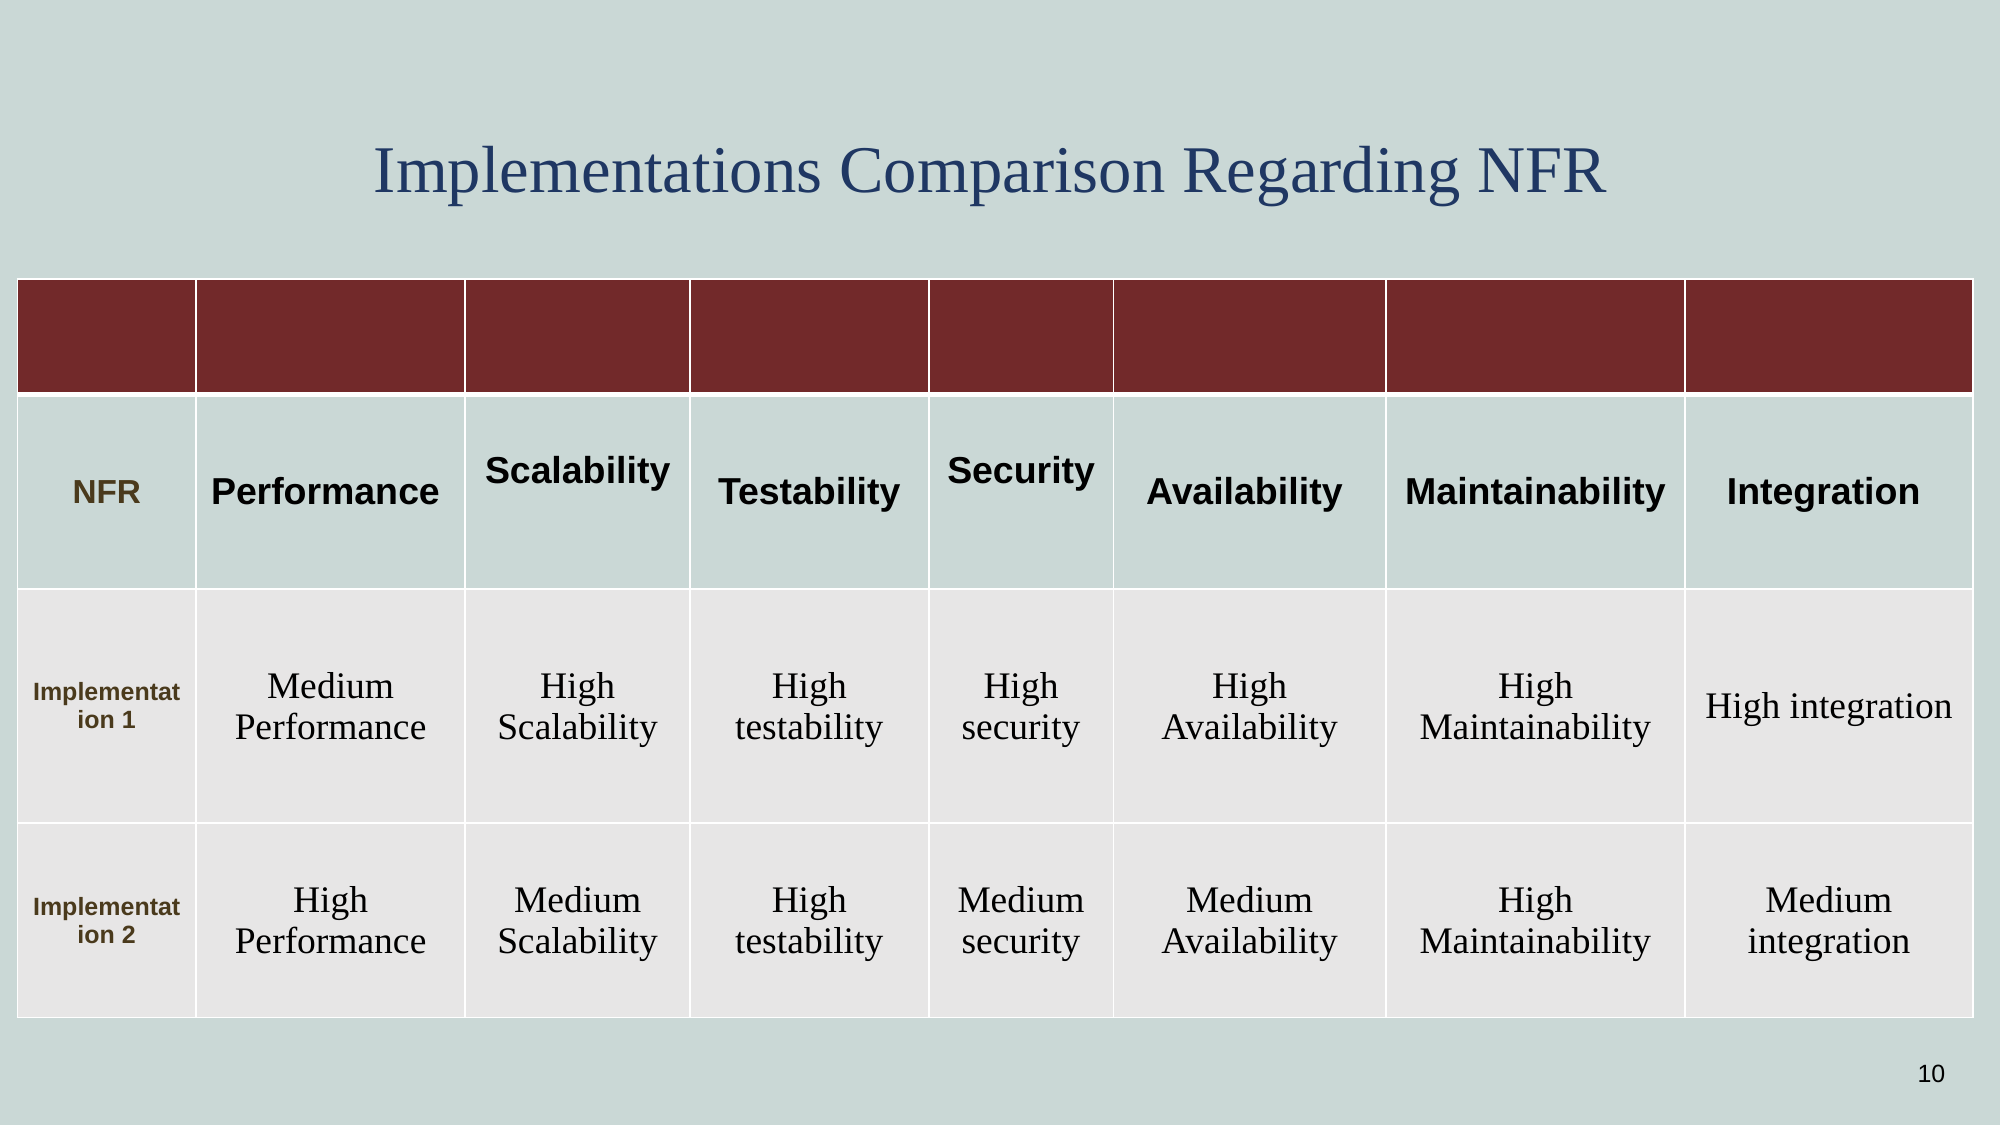

# Implementations Comparison Regarding NFR
|  |  |  |  |  |  |  |  |
| --- | --- | --- | --- | --- | --- | --- | --- |
| NFR | Performance | Scalability | Testability | Security | Availability | Maintainability | Integration |
| Implementation 1 | Medium Performance | High Scalability | High testability | High security | High Availability | High Maintainability | High integration |
| Implementation 2 | High Performance | Medium Scalability | High testability | Medium security | Medium Availability | High Maintainability | Medium integration |
10